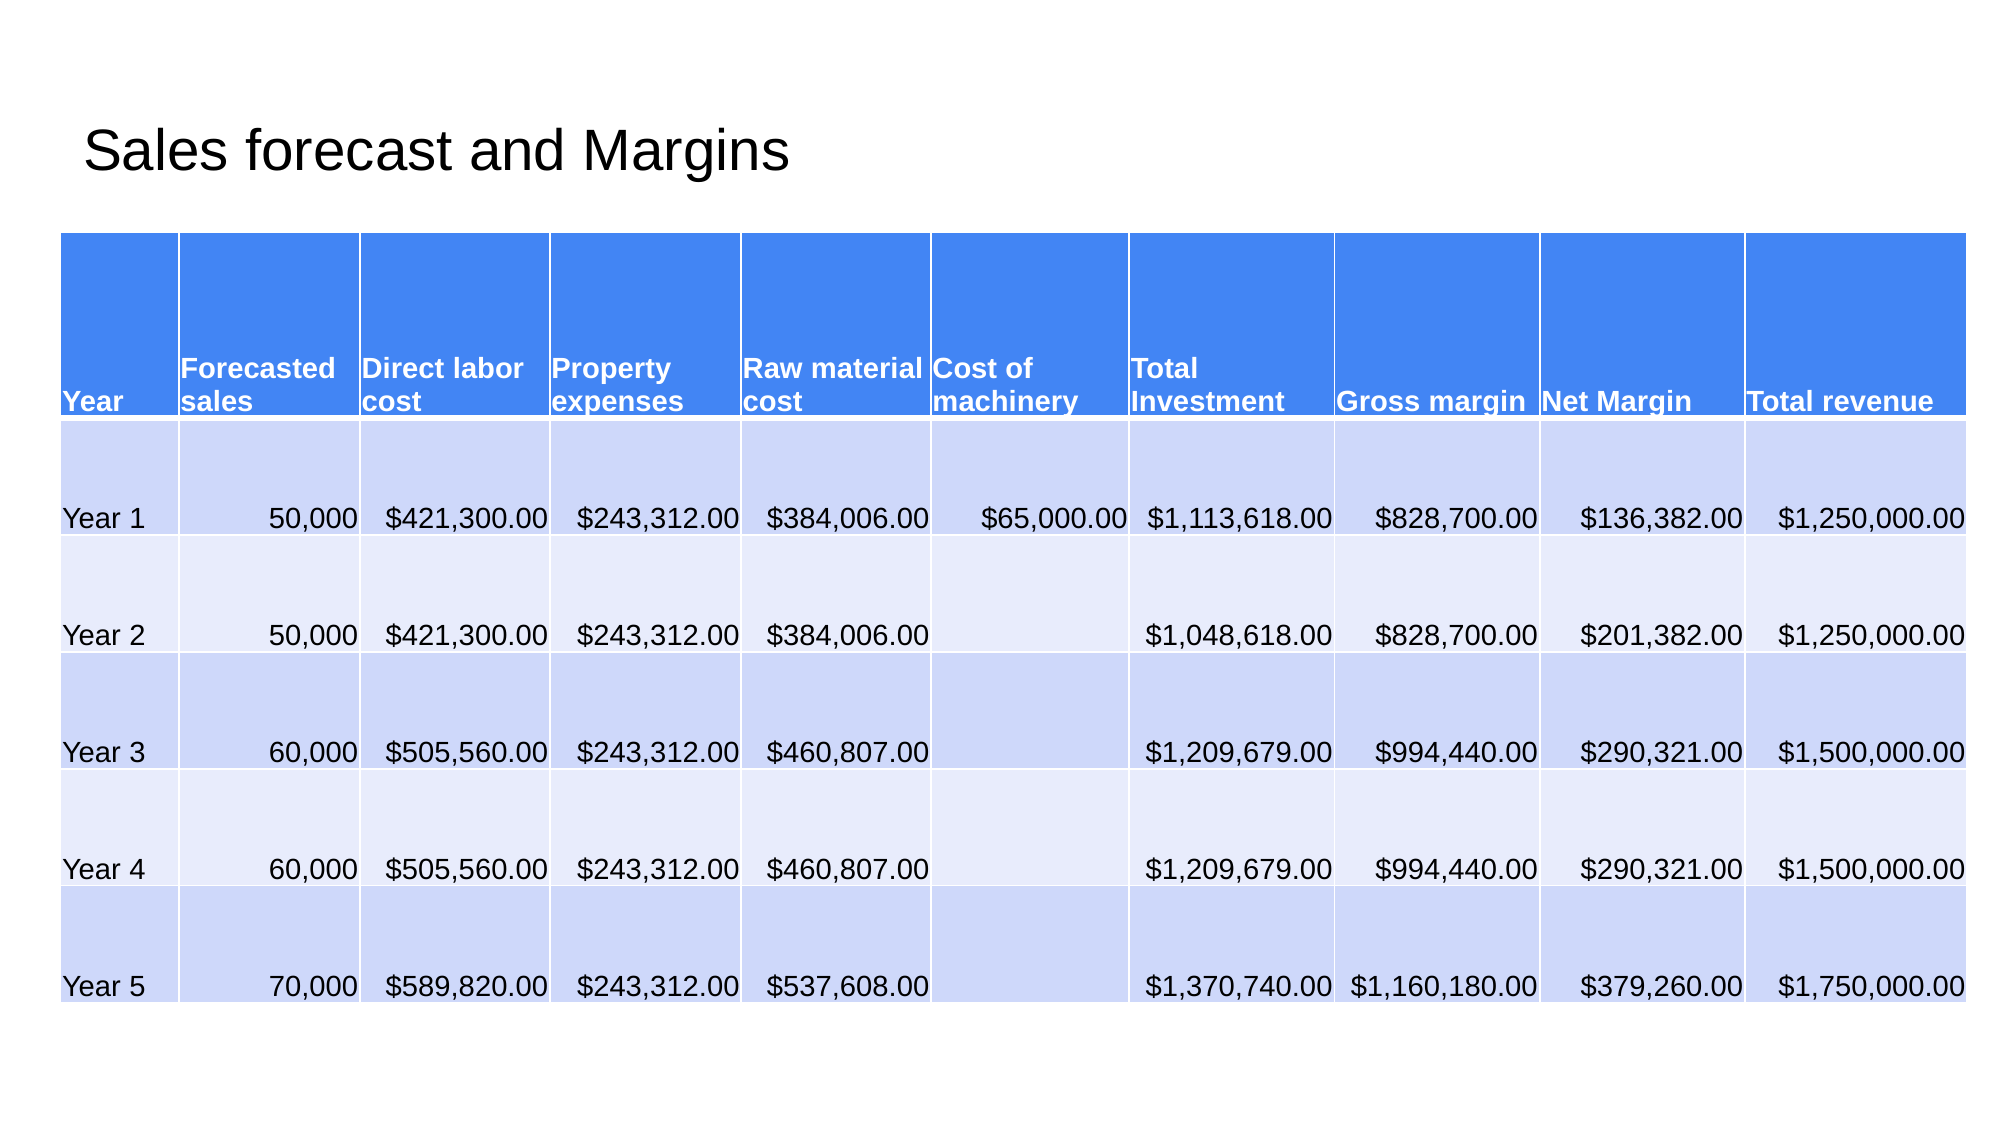

# Sales forecast and Margins
| Year | Forecasted sales | Direct labor cost | Property expenses | Raw material cost | Cost of machinery | Total Investment | Gross margin | Net Margin | Total revenue |
| --- | --- | --- | --- | --- | --- | --- | --- | --- | --- |
| Year 1 | 50,000 | $421,300.00 | $243,312.00 | $384,006.00 | $65,000.00 | $1,113,618.00 | $828,700.00 | $136,382.00 | $1,250,000.00 |
| Year 2 | 50,000 | $421,300.00 | $243,312.00 | $384,006.00 |  | $1,048,618.00 | $828,700.00 | $201,382.00 | $1,250,000.00 |
| Year 3 | 60,000 | $505,560.00 | $243,312.00 | $460,807.00 |  | $1,209,679.00 | $994,440.00 | $290,321.00 | $1,500,000.00 |
| Year 4 | 60,000 | $505,560.00 | $243,312.00 | $460,807.00 |  | $1,209,679.00 | $994,440.00 | $290,321.00 | $1,500,000.00 |
| Year 5 | 70,000 | $589,820.00 | $243,312.00 | $537,608.00 |  | $1,370,740.00 | $1,160,180.00 | $379,260.00 | $1,750,000.00 |